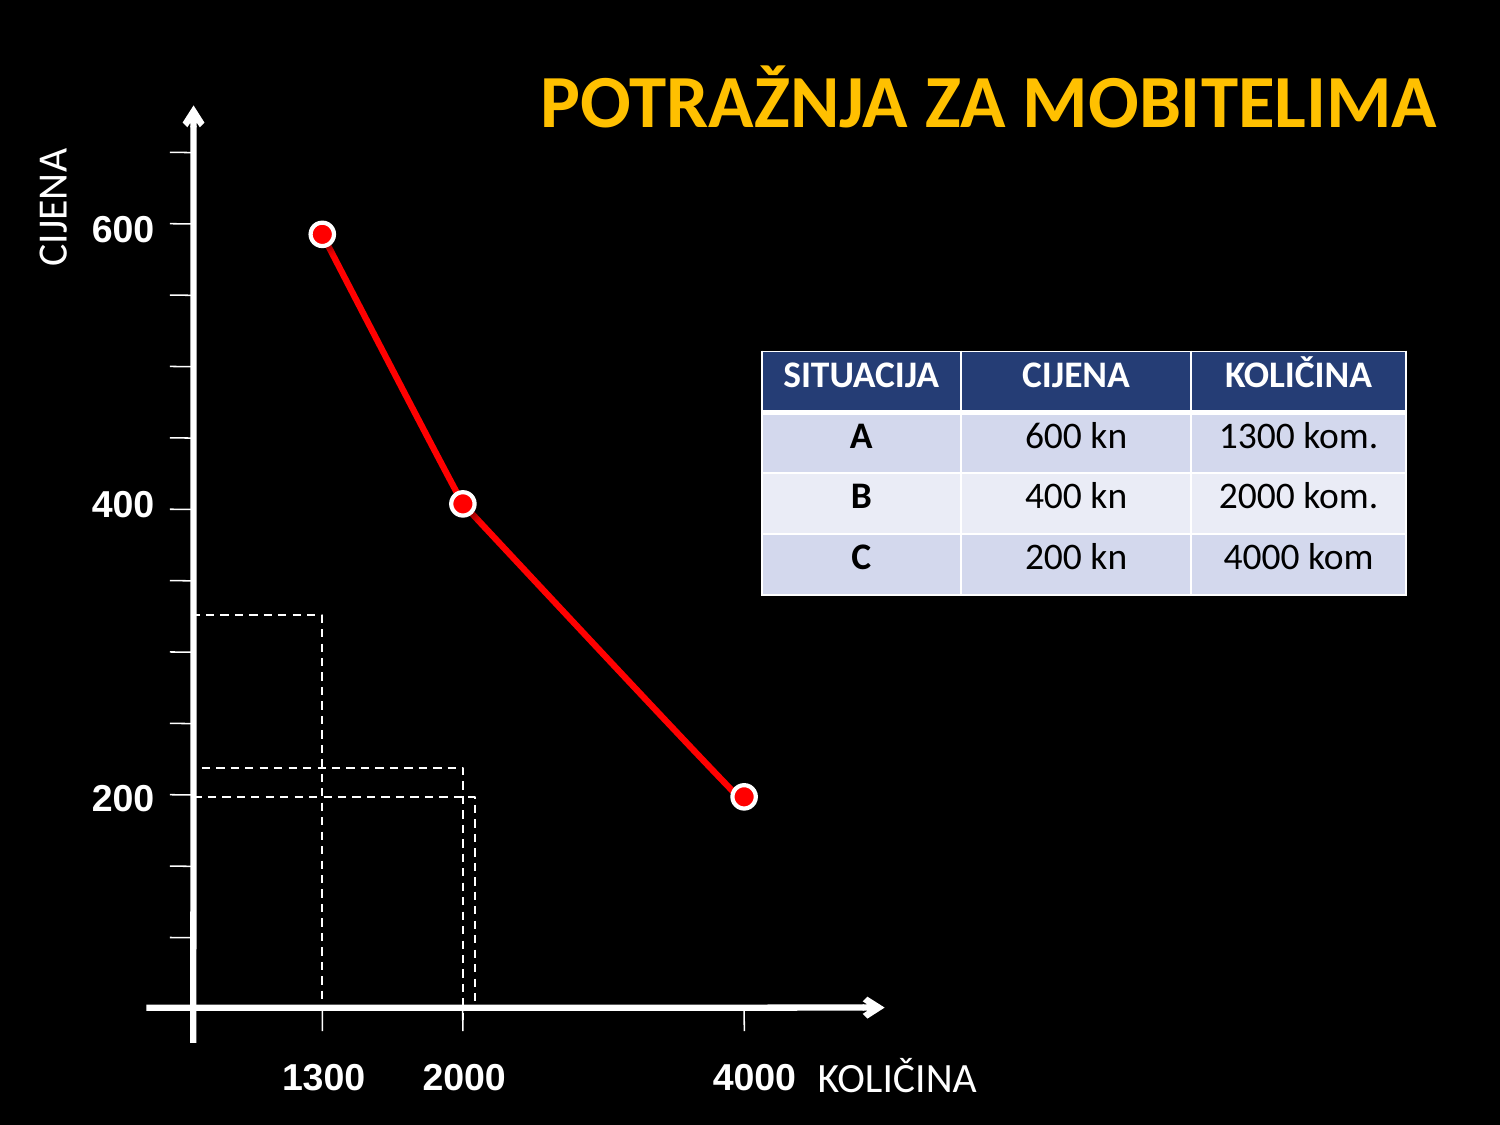

POTRAŽNJA ZA MOBITELIMA
CIJENA
600

| SITUACIJA | CIJENA | KOLIČINA |
| --- | --- | --- |
| A | 600 kn | 1300 kom. |
| B | 400 kn | 2000 kom. |
| C | 200 kn | 4000 kom |
400
200
KOLIČINA
1300
2000
4000